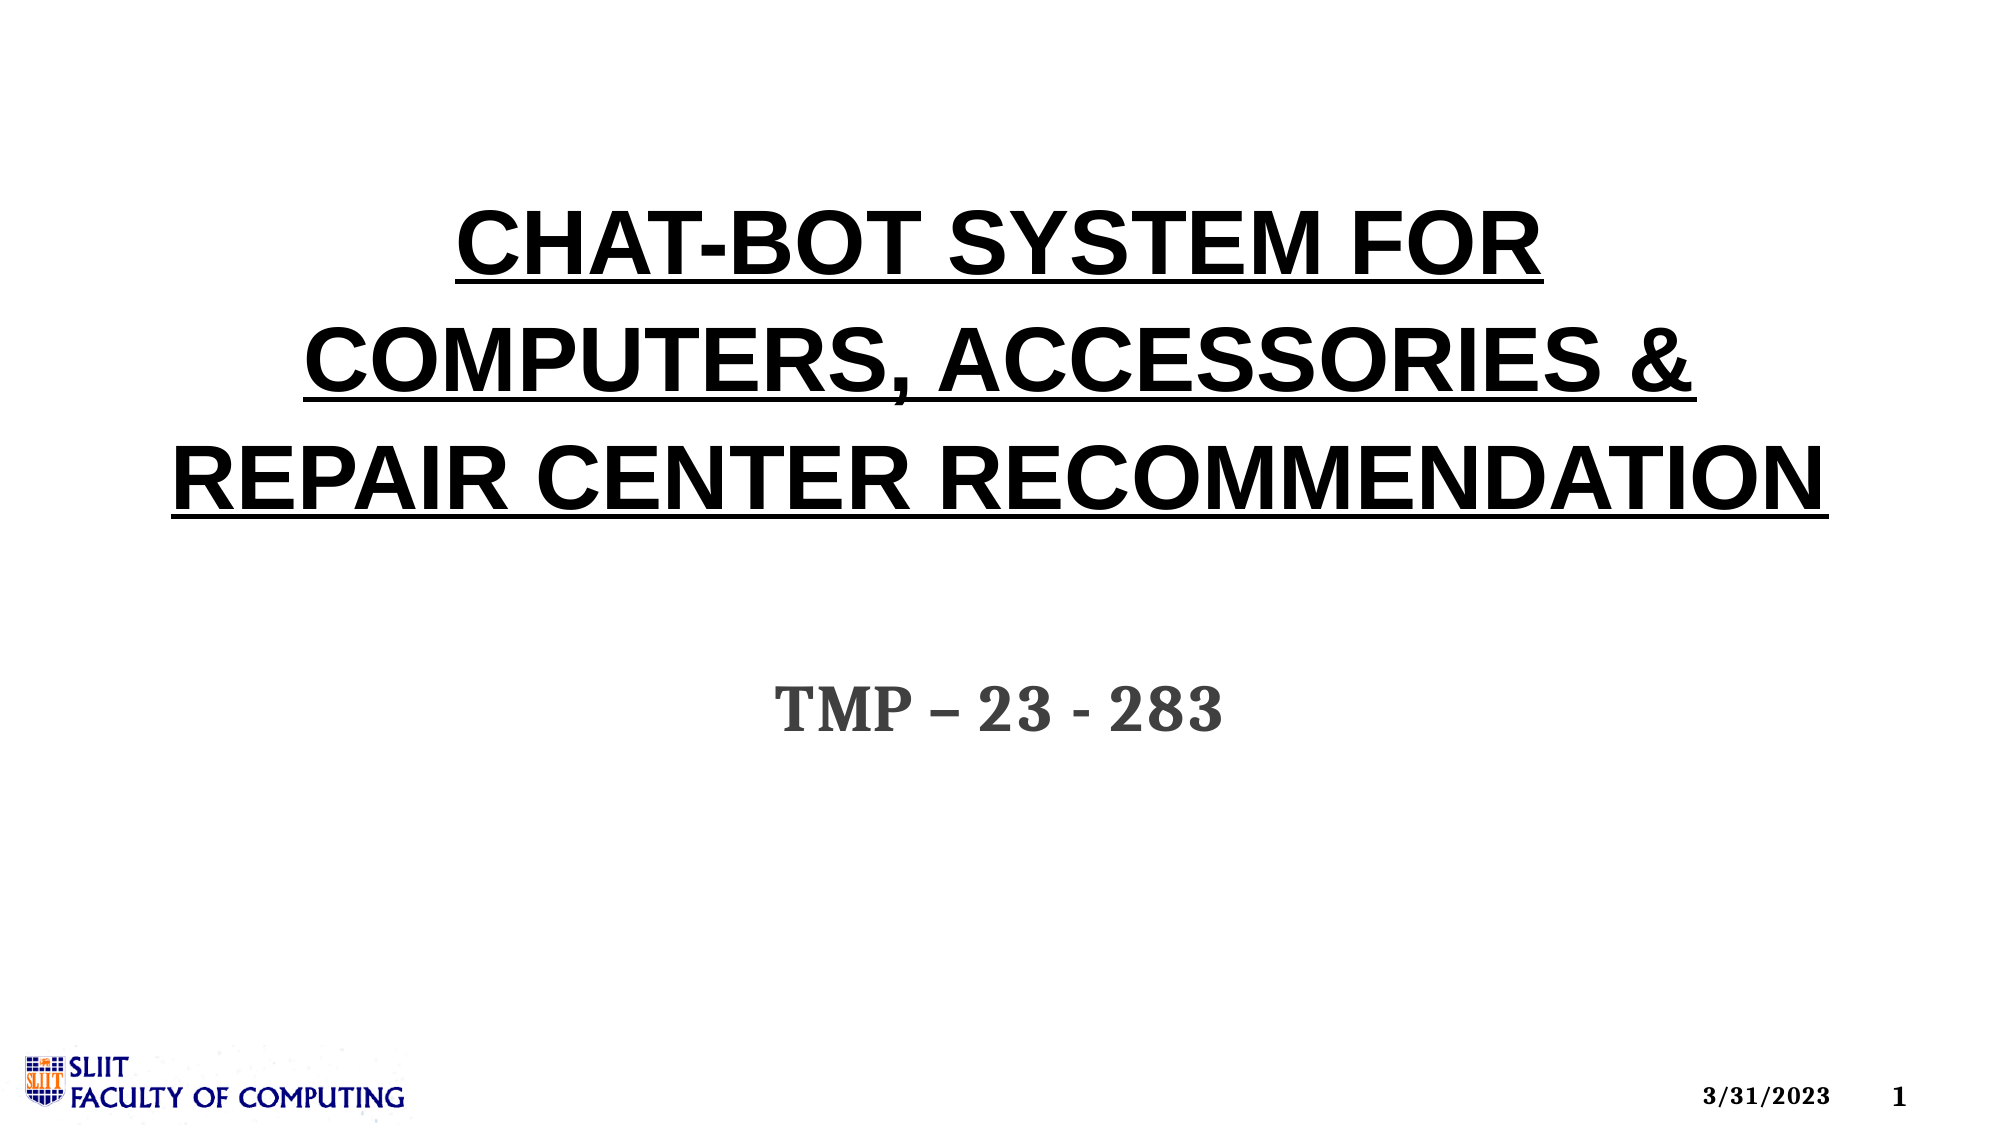

# CHAT-BOT SYSTEM FOR COMPUTERS, ACCESSORIES & REPAIR CENTER RECOMMENDATION
TMP – 23 - 283